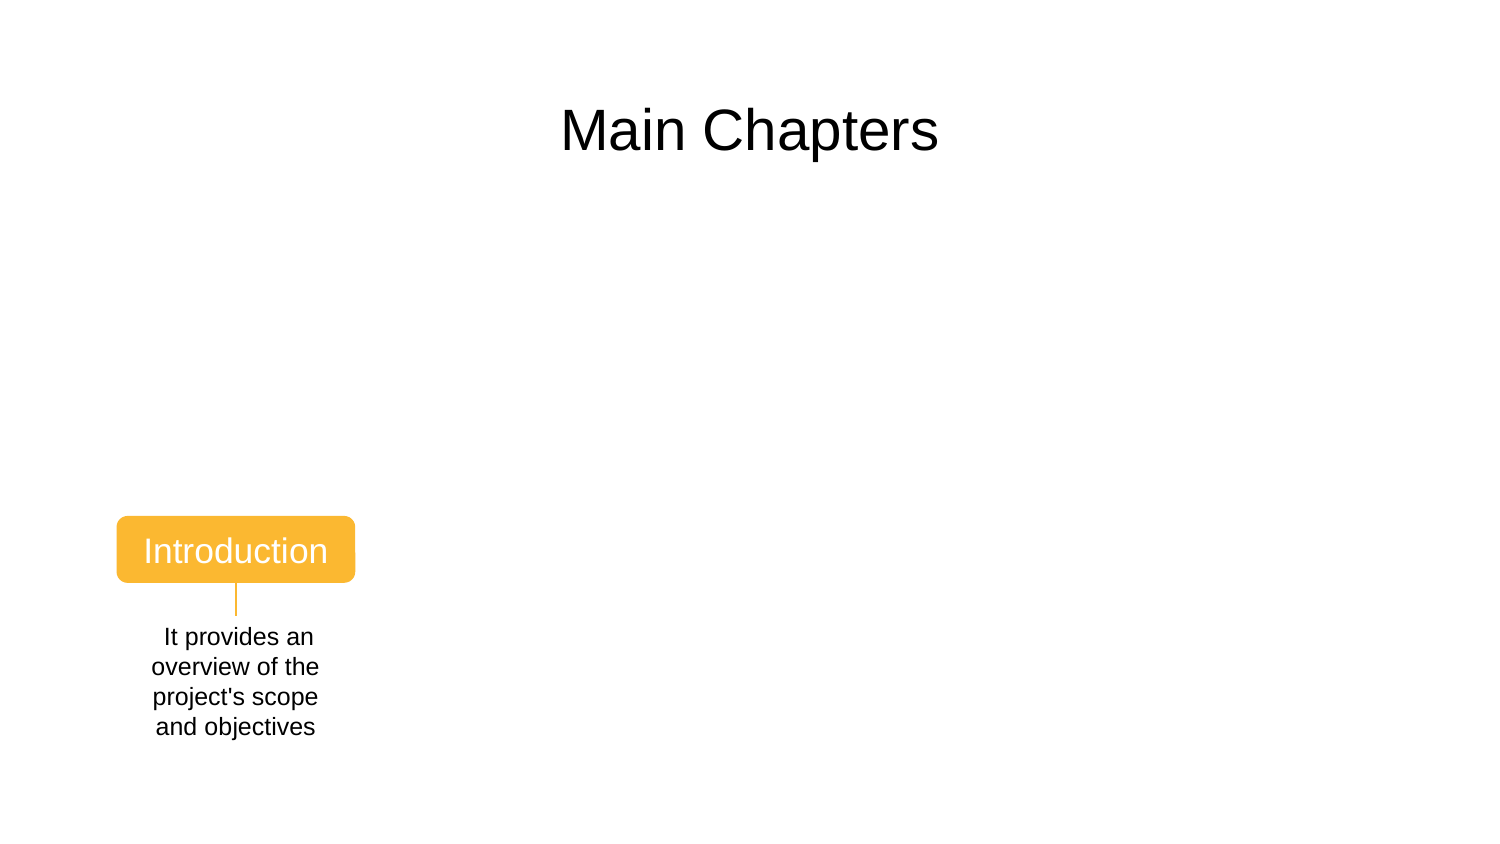

# Main Chapters
Introduction
 It provides an overview of the project's scope and objectives